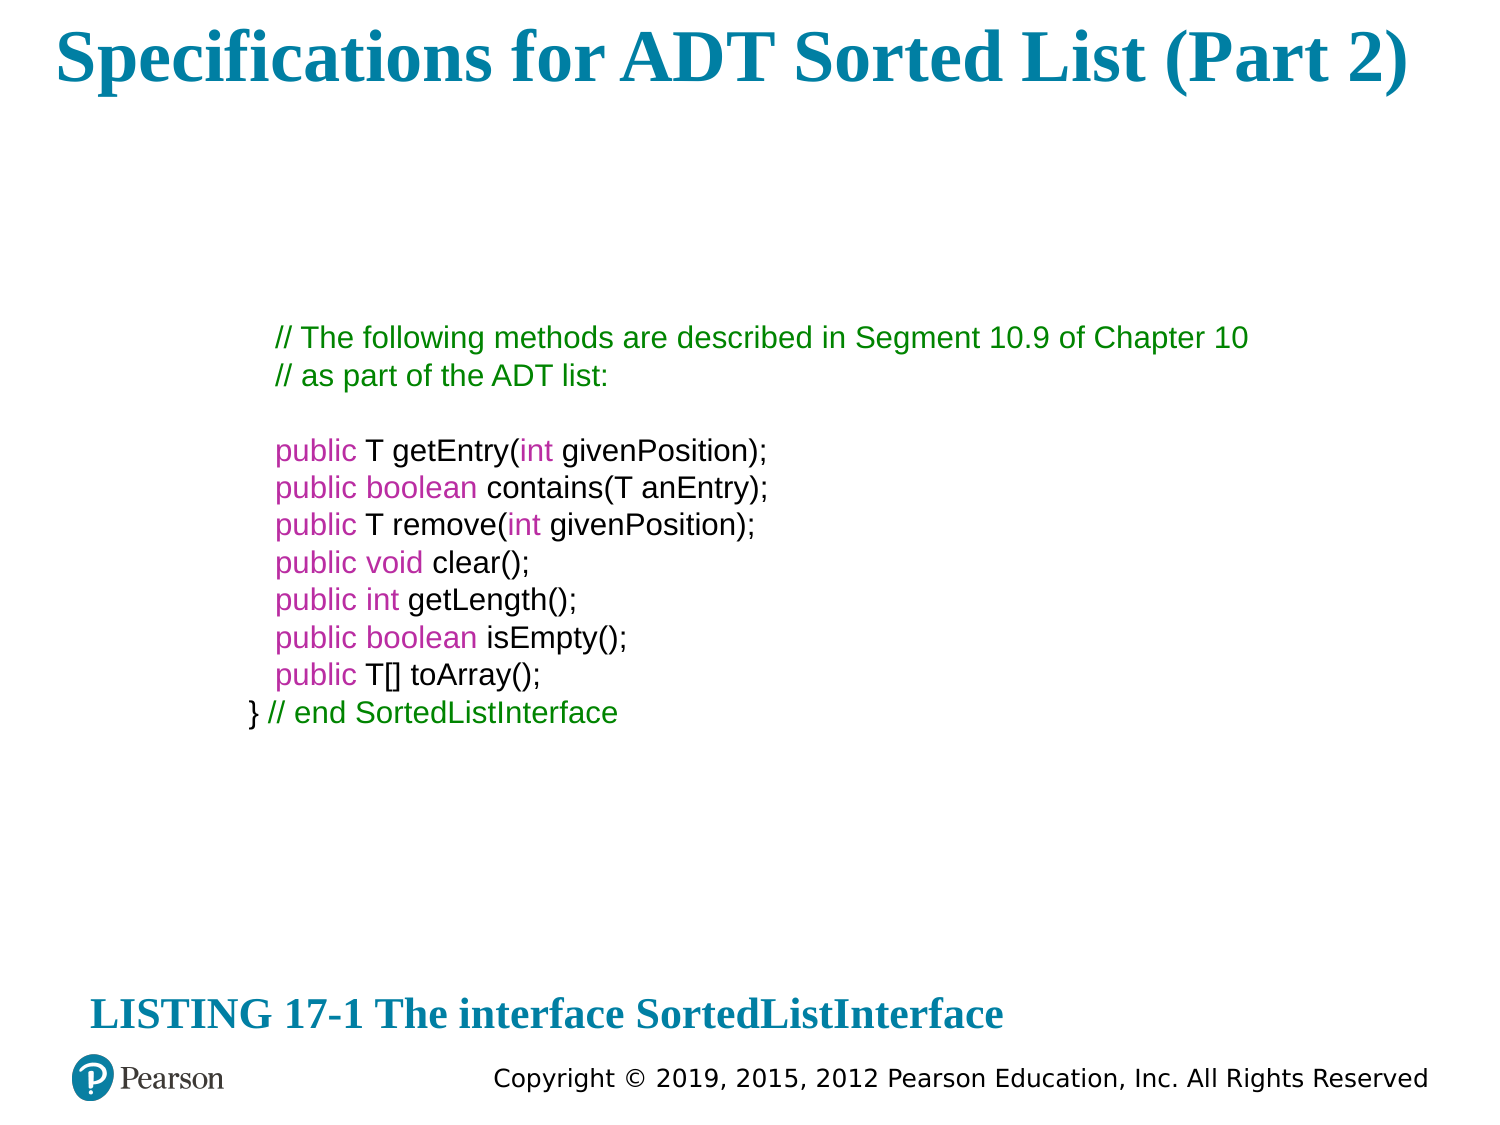

# Specifications for ADT Sorted List (Part 2)

   // The following methods are described in Segment 10.9 of Chapter 10
   // as part of the ADT list:

   public T getEntry(int givenPosition);
   public boolean contains(T anEntry);
   public T remove(int givenPosition);
   public void clear();
   public int getLength();
   public boolean isEmpty();
   public T[] toArray();
} // end SortedListInterface
LISTING 17-1 The interface SortedListInterface